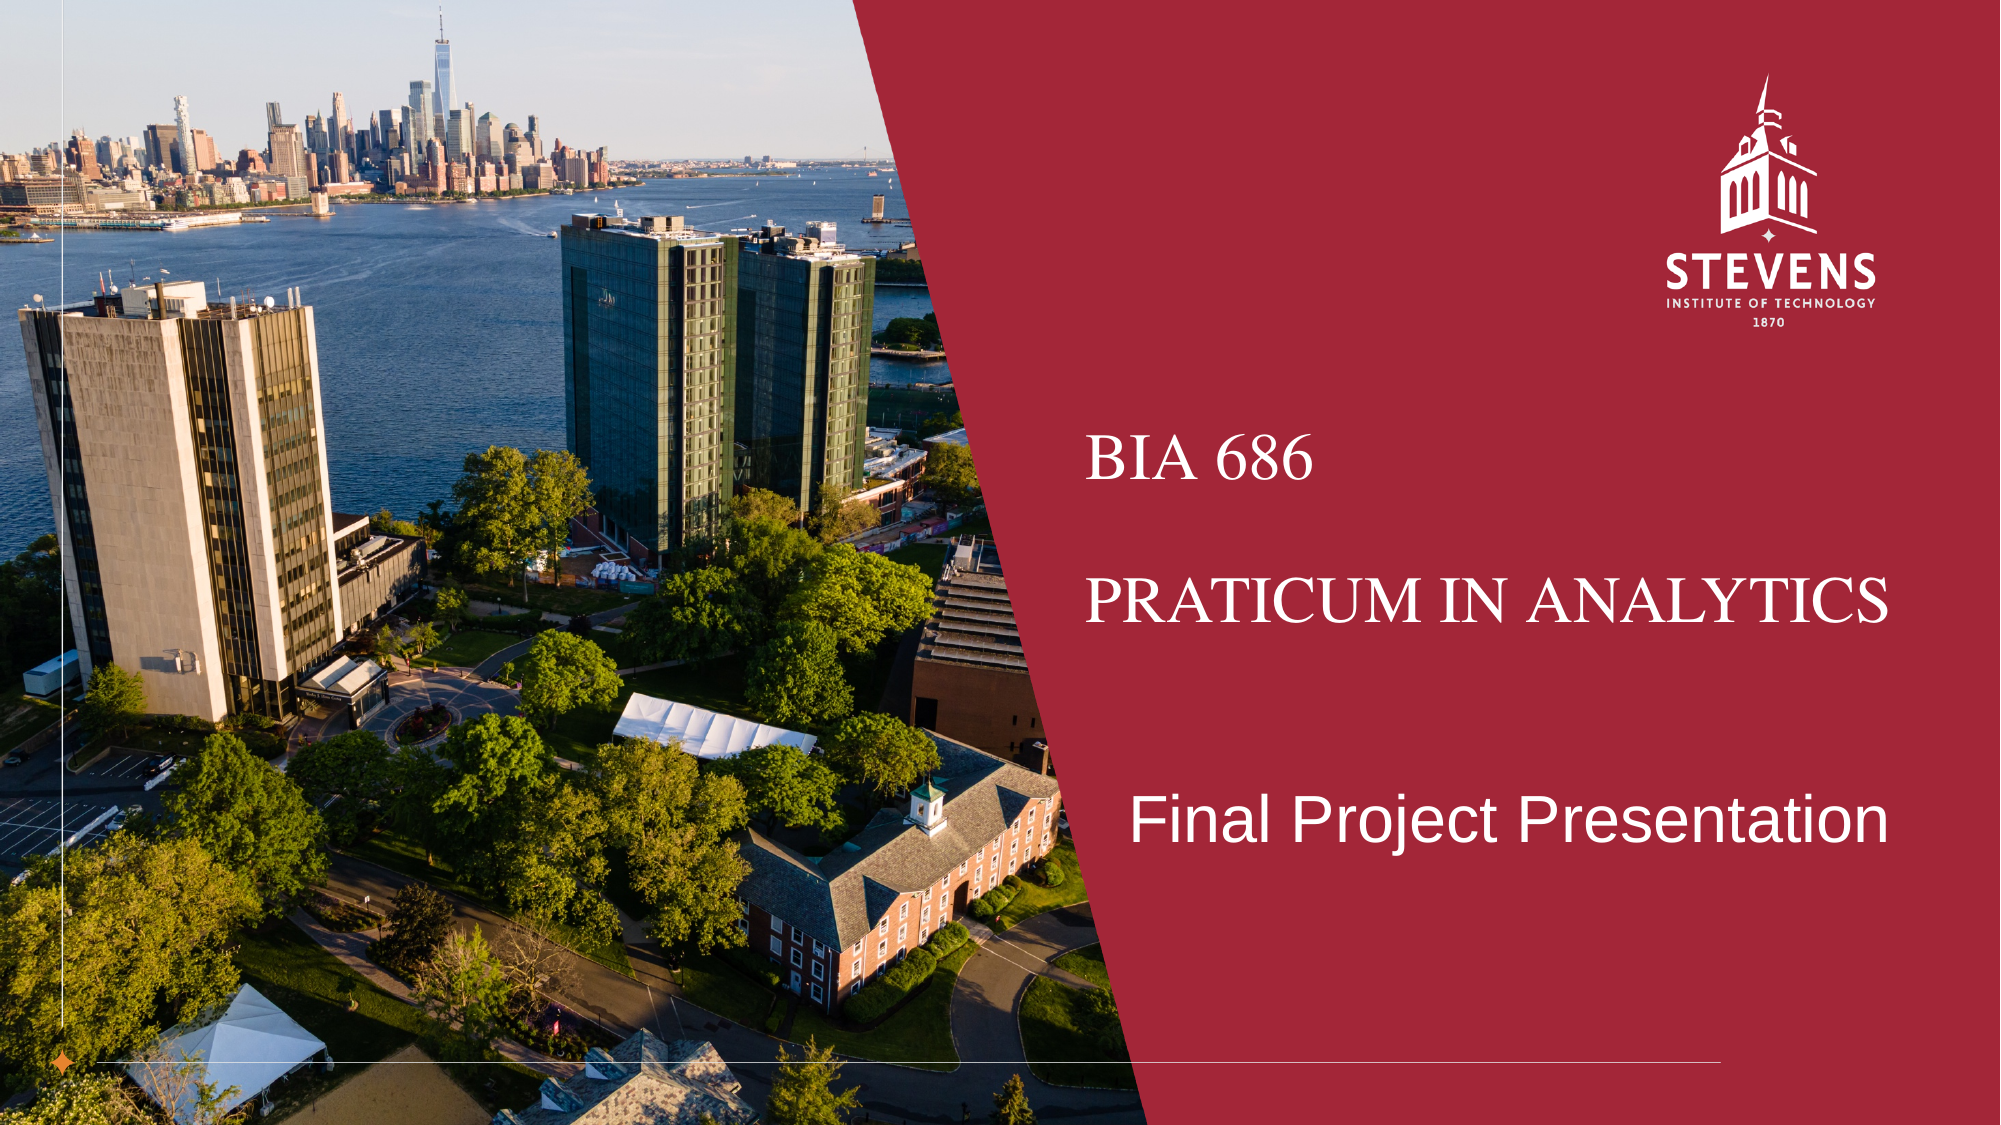

# BIA 686 PRATICUM IN ANALYTICS
Final Project Presentation